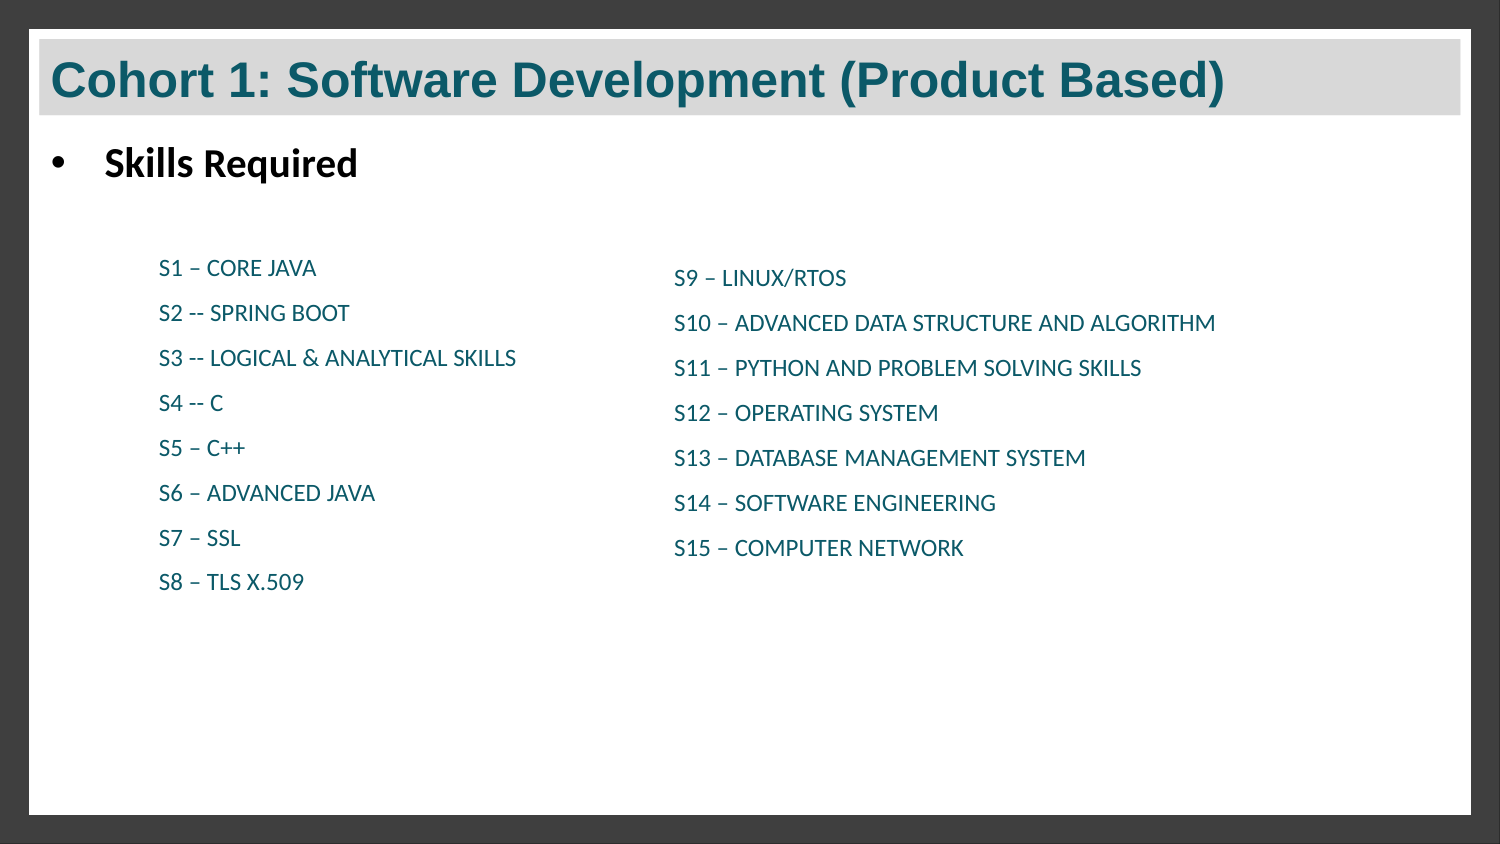

Cohort 1: Software Development (Product Based)

# Cohort 1: Software Development (Product Based)
Skills Required
S1 – CORE JAVA
S2 -- SPRING BOOT
S3 -- LOGICAL & ANALYTICAL SKILLS
S4 -- C
S5 – C++
S6 – ADVANCED JAVA
S7 – SSL
S8 – TLS X.509

S9 – LINUX/RTOS
S10 – ADVANCED DATA STRUCTURE AND ALGORITHM
S11 – PYTHON AND PROBLEM SOLVING SKILLS
S12 – OPERATING SYSTEM
S13 – DATABASE MANAGEMENT SYSTEM
S14 – SOFTWARE ENGINEERING
S15 – COMPUTER NETWORK